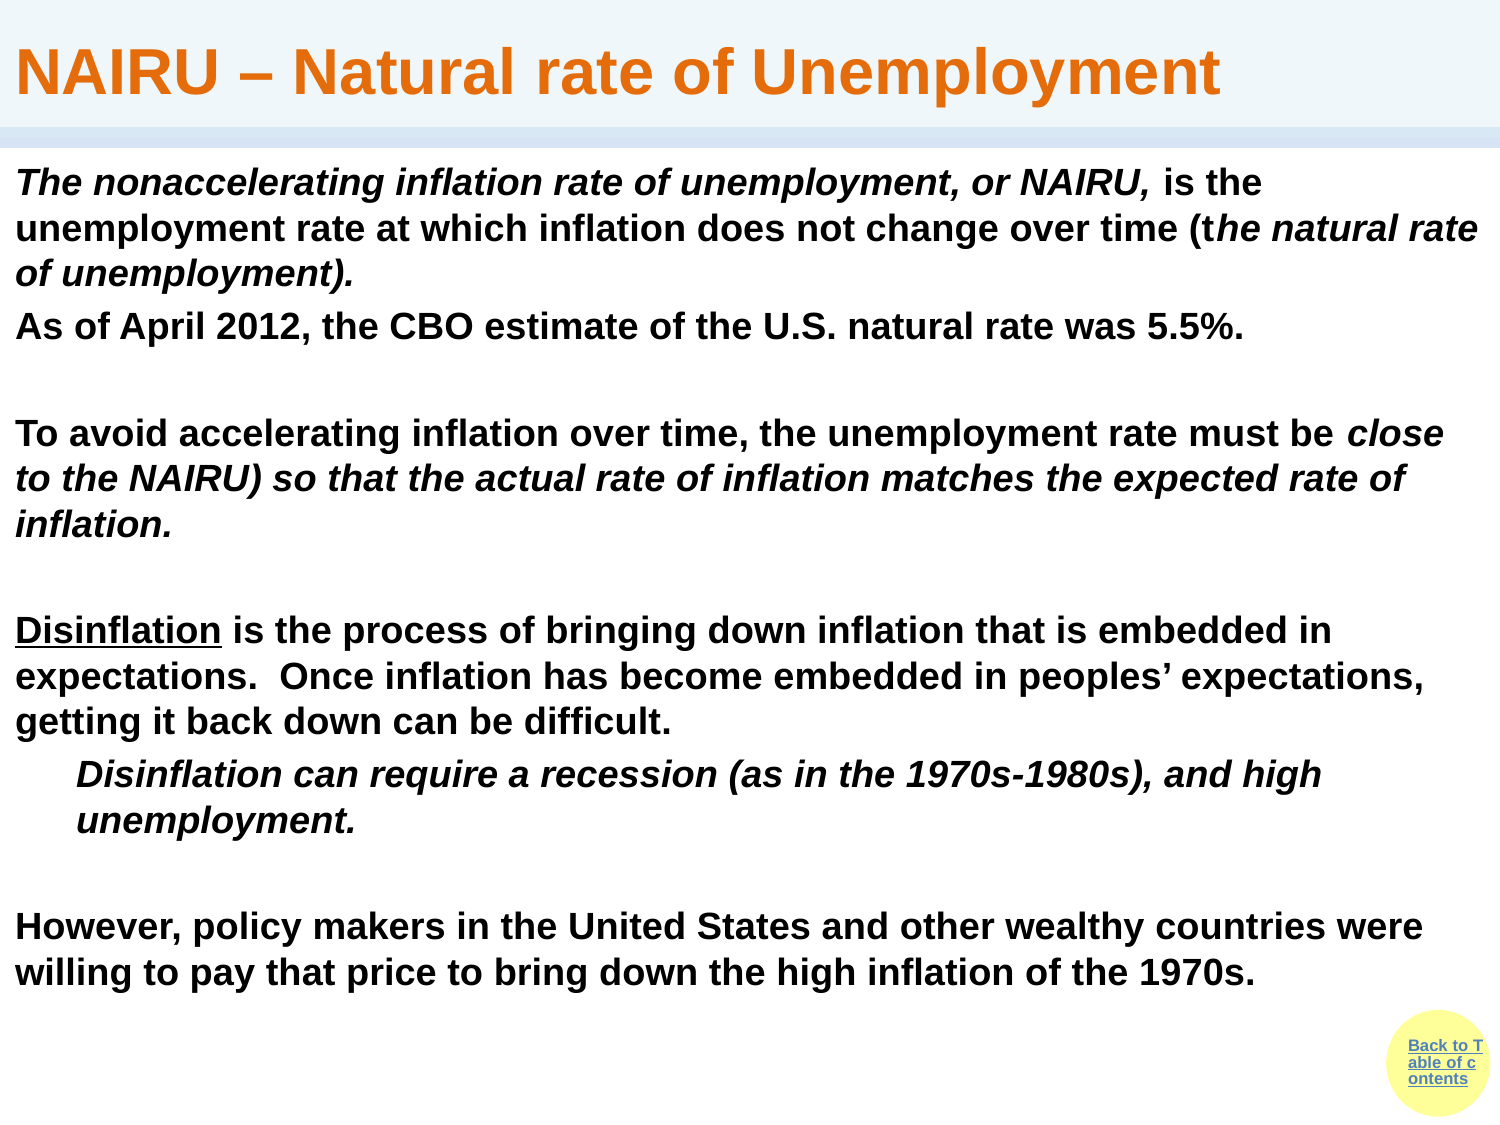

# NAIRU – Natural rate of Unemployment
The nonaccelerating inflation rate of unemployment, or NAIRU, is the unemployment rate at which inflation does not change over time (the natural rate of unemployment).
As of April 2012, the CBO estimate of the U.S. natural rate was 5.5%.

To avoid accelerating inflation over time, the unemployment rate must be close to the NAIRU) so that the actual rate of inflation matches the expected rate of inflation.

Disinflation is the process of bringing down inflation that is embedded in expectations.  Once inflation has become embedded in peoples’ expectations, getting it back down can be difficult.
Disinflation can require a recession (as in the 1970s-1980s), and high unemployment.

However, policy makers in the United States and other wealthy countries were willing to pay that price to bring down the high inflation of the 1970s.